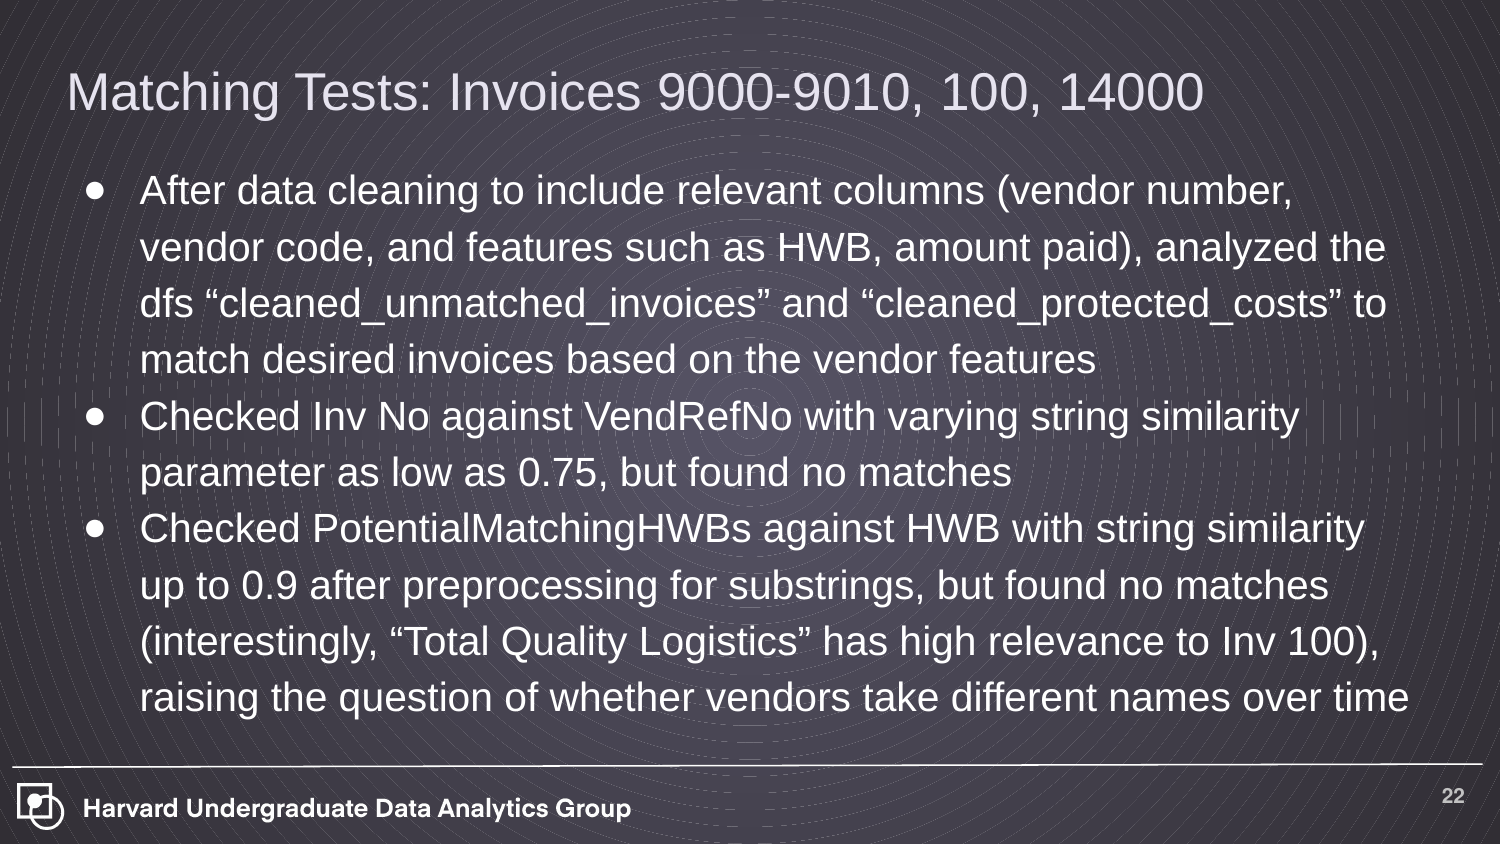

# Matching Tests: Invoices 9000-9010, 100, 14000
After data cleaning to include relevant columns (vendor number, vendor code, and features such as HWB, amount paid), analyzed the dfs “cleaned_unmatched_invoices” and “cleaned_protected_costs” to match desired invoices based on the vendor features
Checked Inv No against VendRefNo with varying string similarity parameter as low as 0.75, but found no matches
Checked PotentialMatchingHWBs against HWB with string similarity up to 0.9 after preprocessing for substrings, but found no matches (interestingly, “Total Quality Logistics” has high relevance to Inv 100), raising the question of whether vendors take different names over time
22